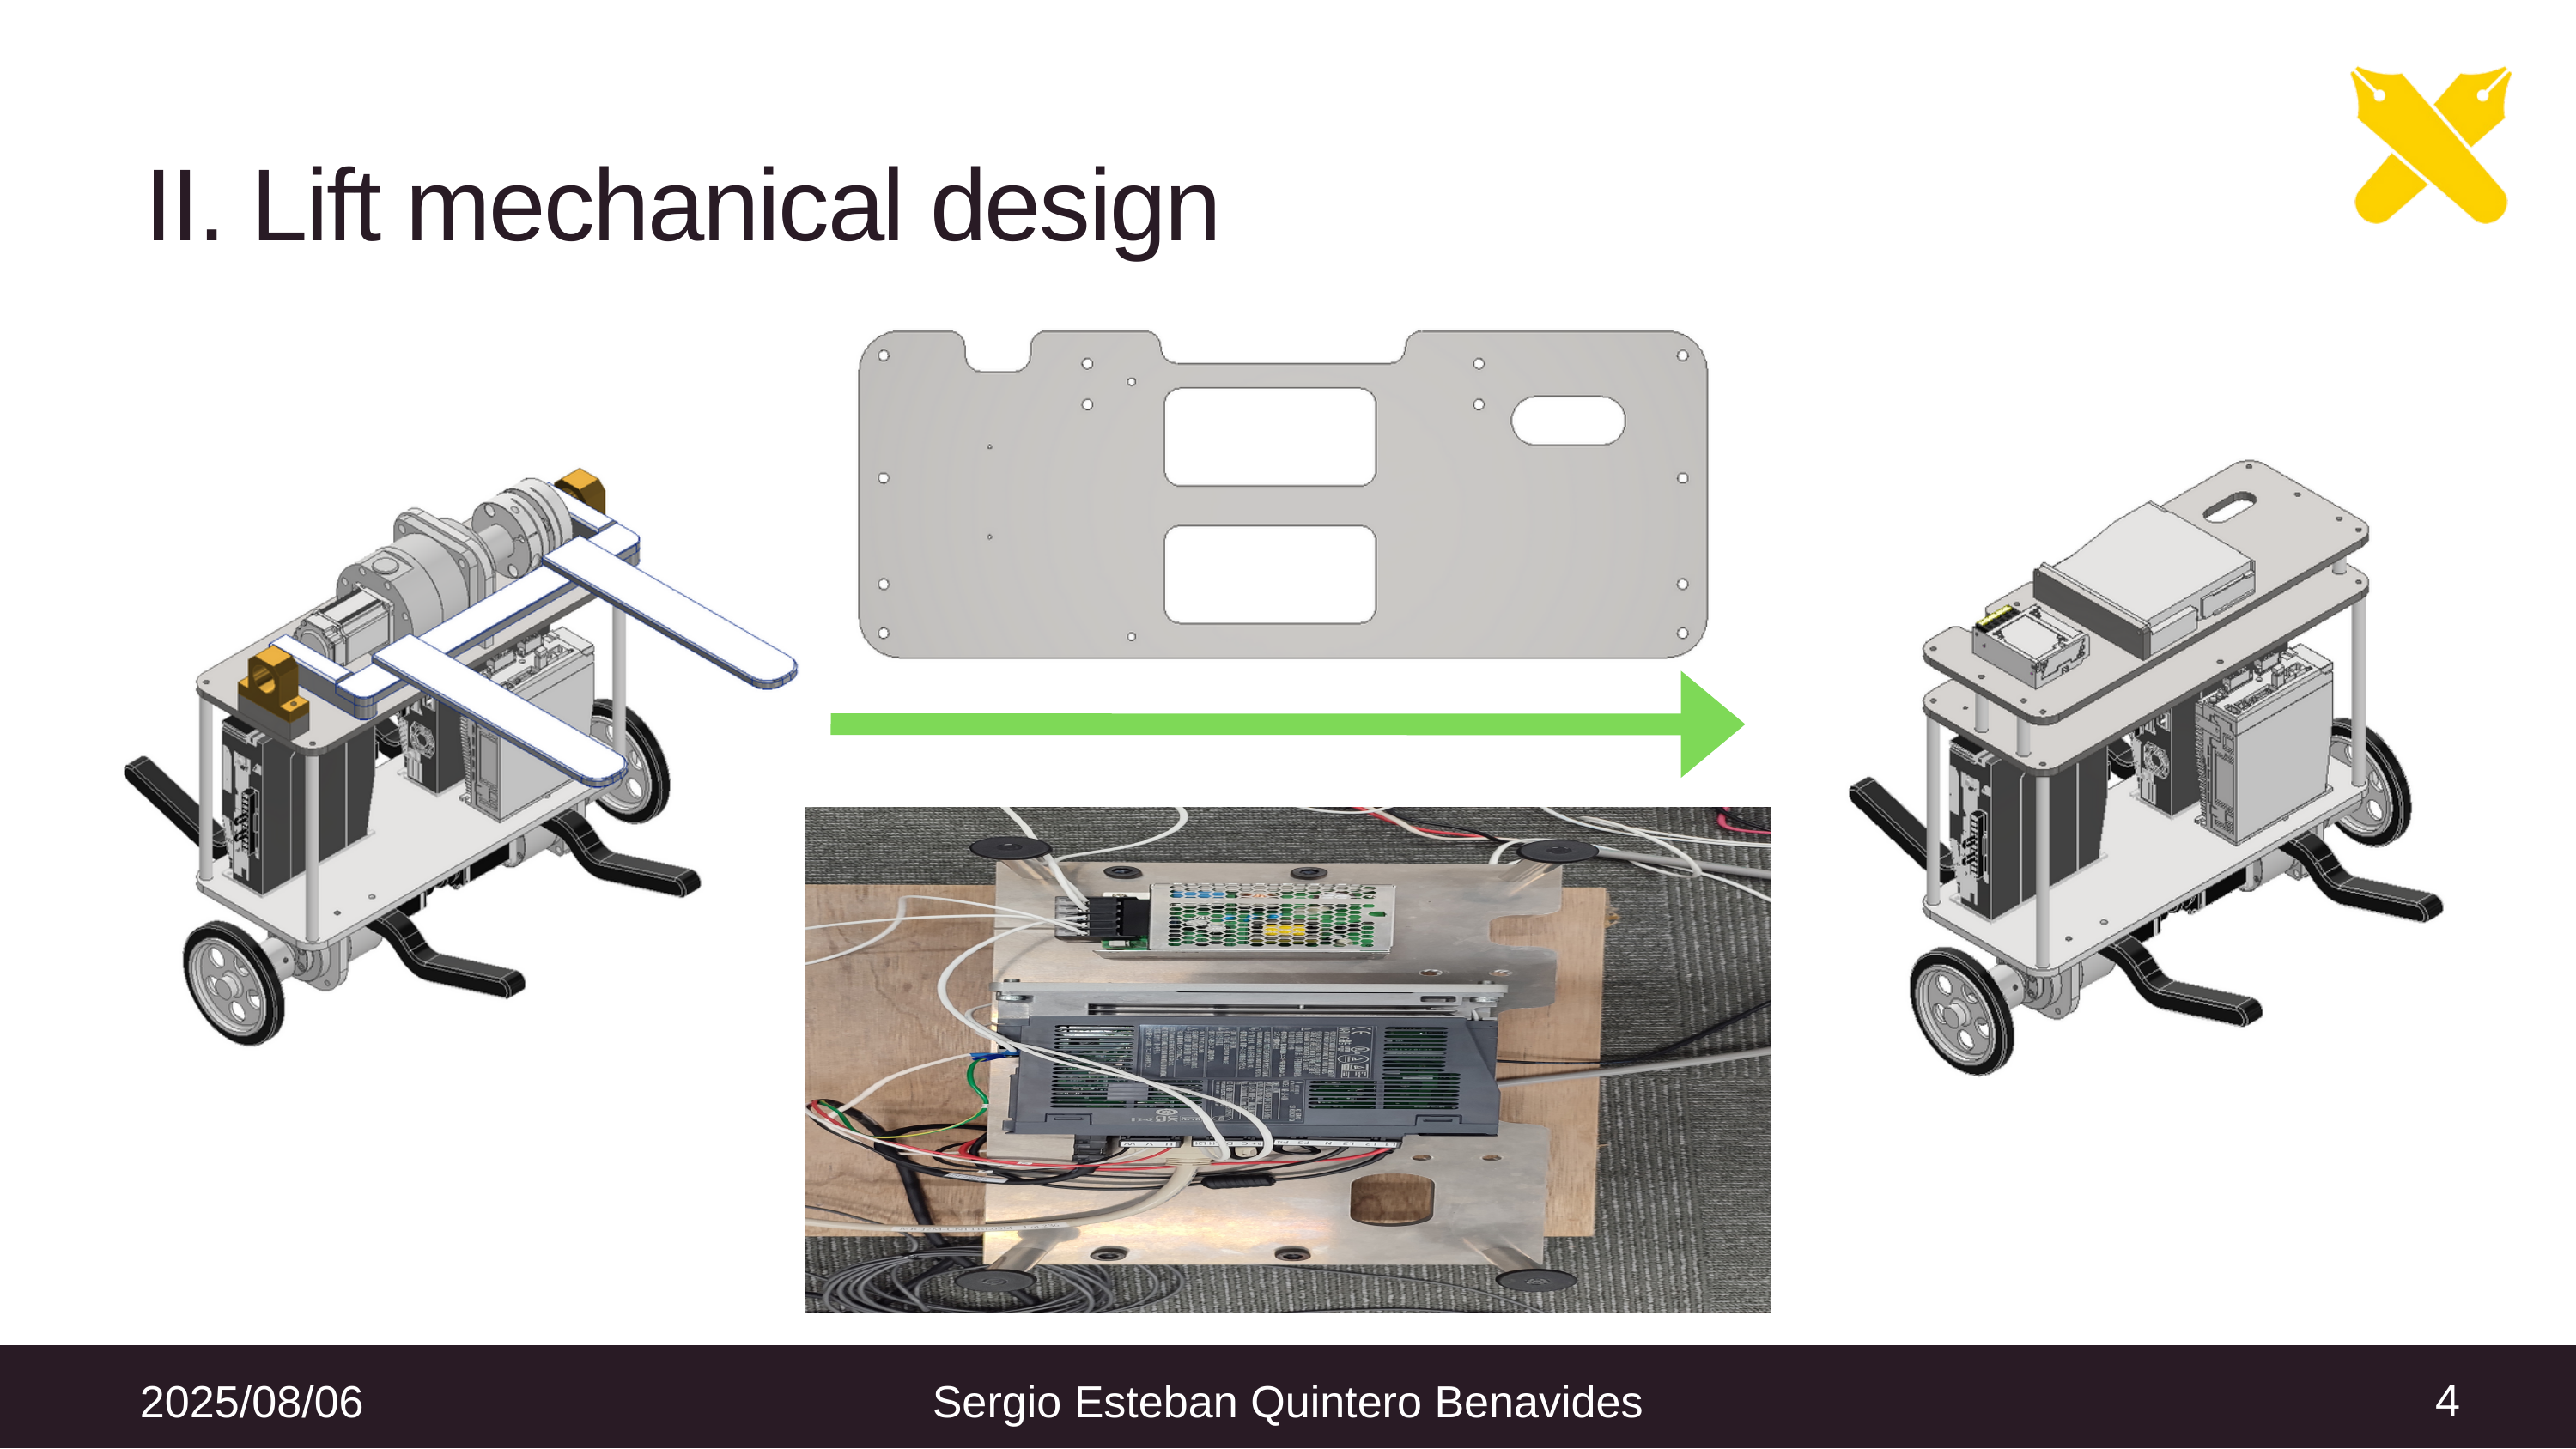

II. Lift mechanical design

4
2025/08/06
Sergio Esteban Quintero Benavides